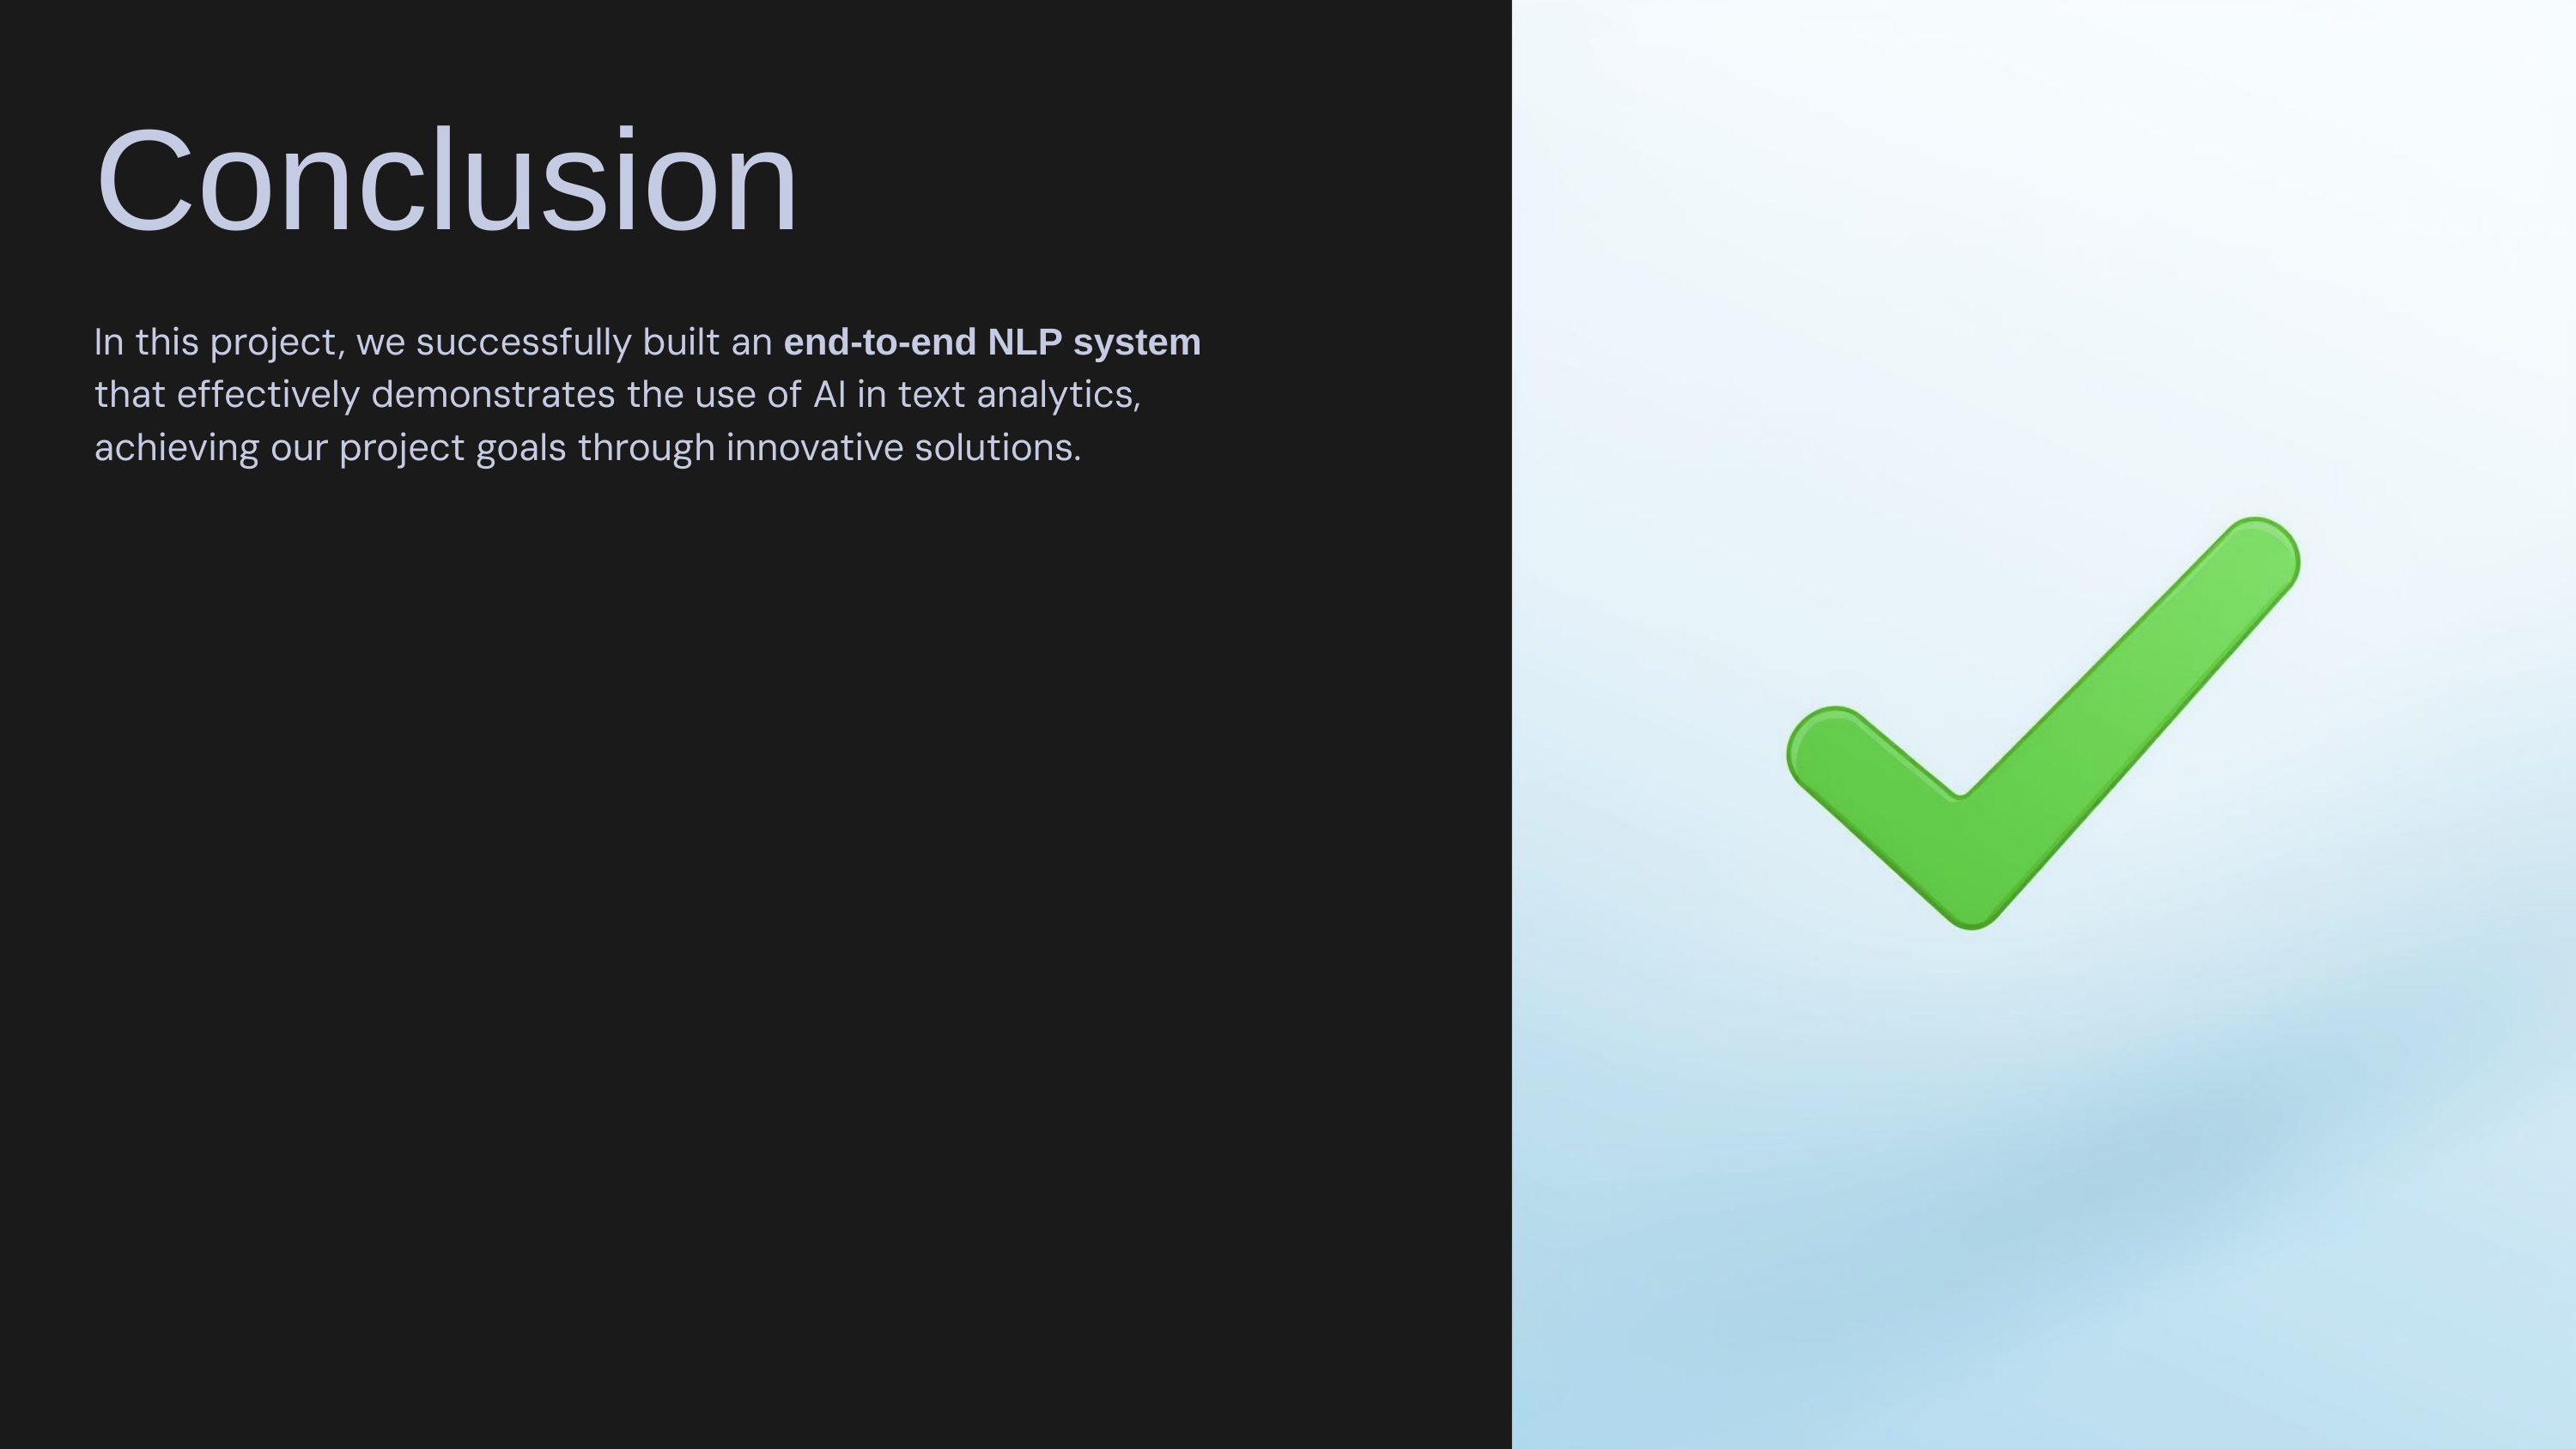

Conclusion
In this project, we successfully built an end-to-end NLP system that effectively demonstrates the use of AI in text analytics, achieving our project goals through innovative solutions.